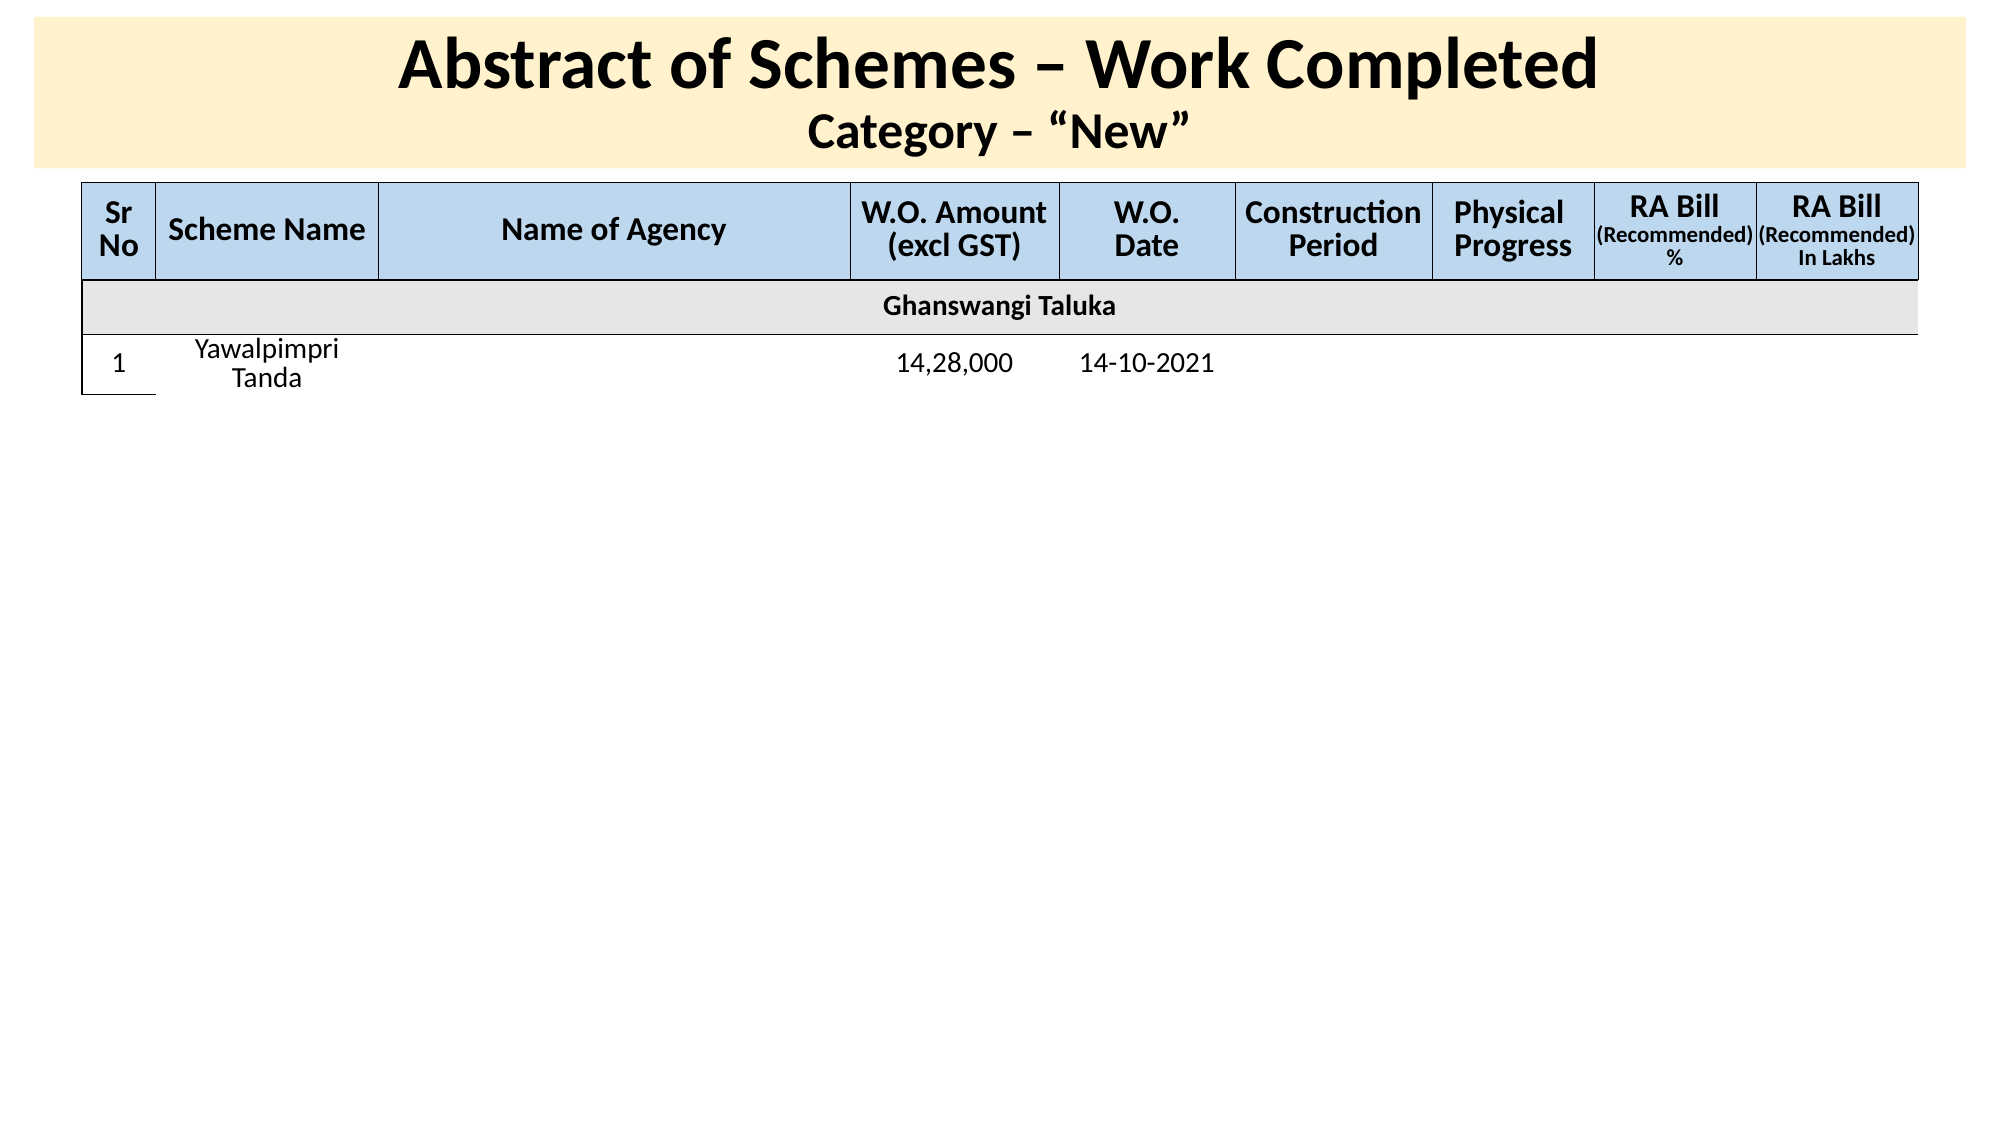

# Abstract of Schemes – Work Completed Category – “New”
| Sr No | Scheme Name | Name of Agency | W.O. Amount (excl GST) | W.O. Date | Construction Period | Physical Progress | RA Bill (Recommended) % | RA Bill (Recommended) In Lakhs |
| --- | --- | --- | --- | --- | --- | --- | --- | --- |
| Ghanswangi Taluka | Ghanswangi Taluka |  |  |  |  |  |  |  |
| --- | --- | --- | --- | --- | --- | --- | --- | --- |
| 1 | Yawalpimpri Tanda |  | 14,28,000 | 14-10-2021 |  |  |  |  |